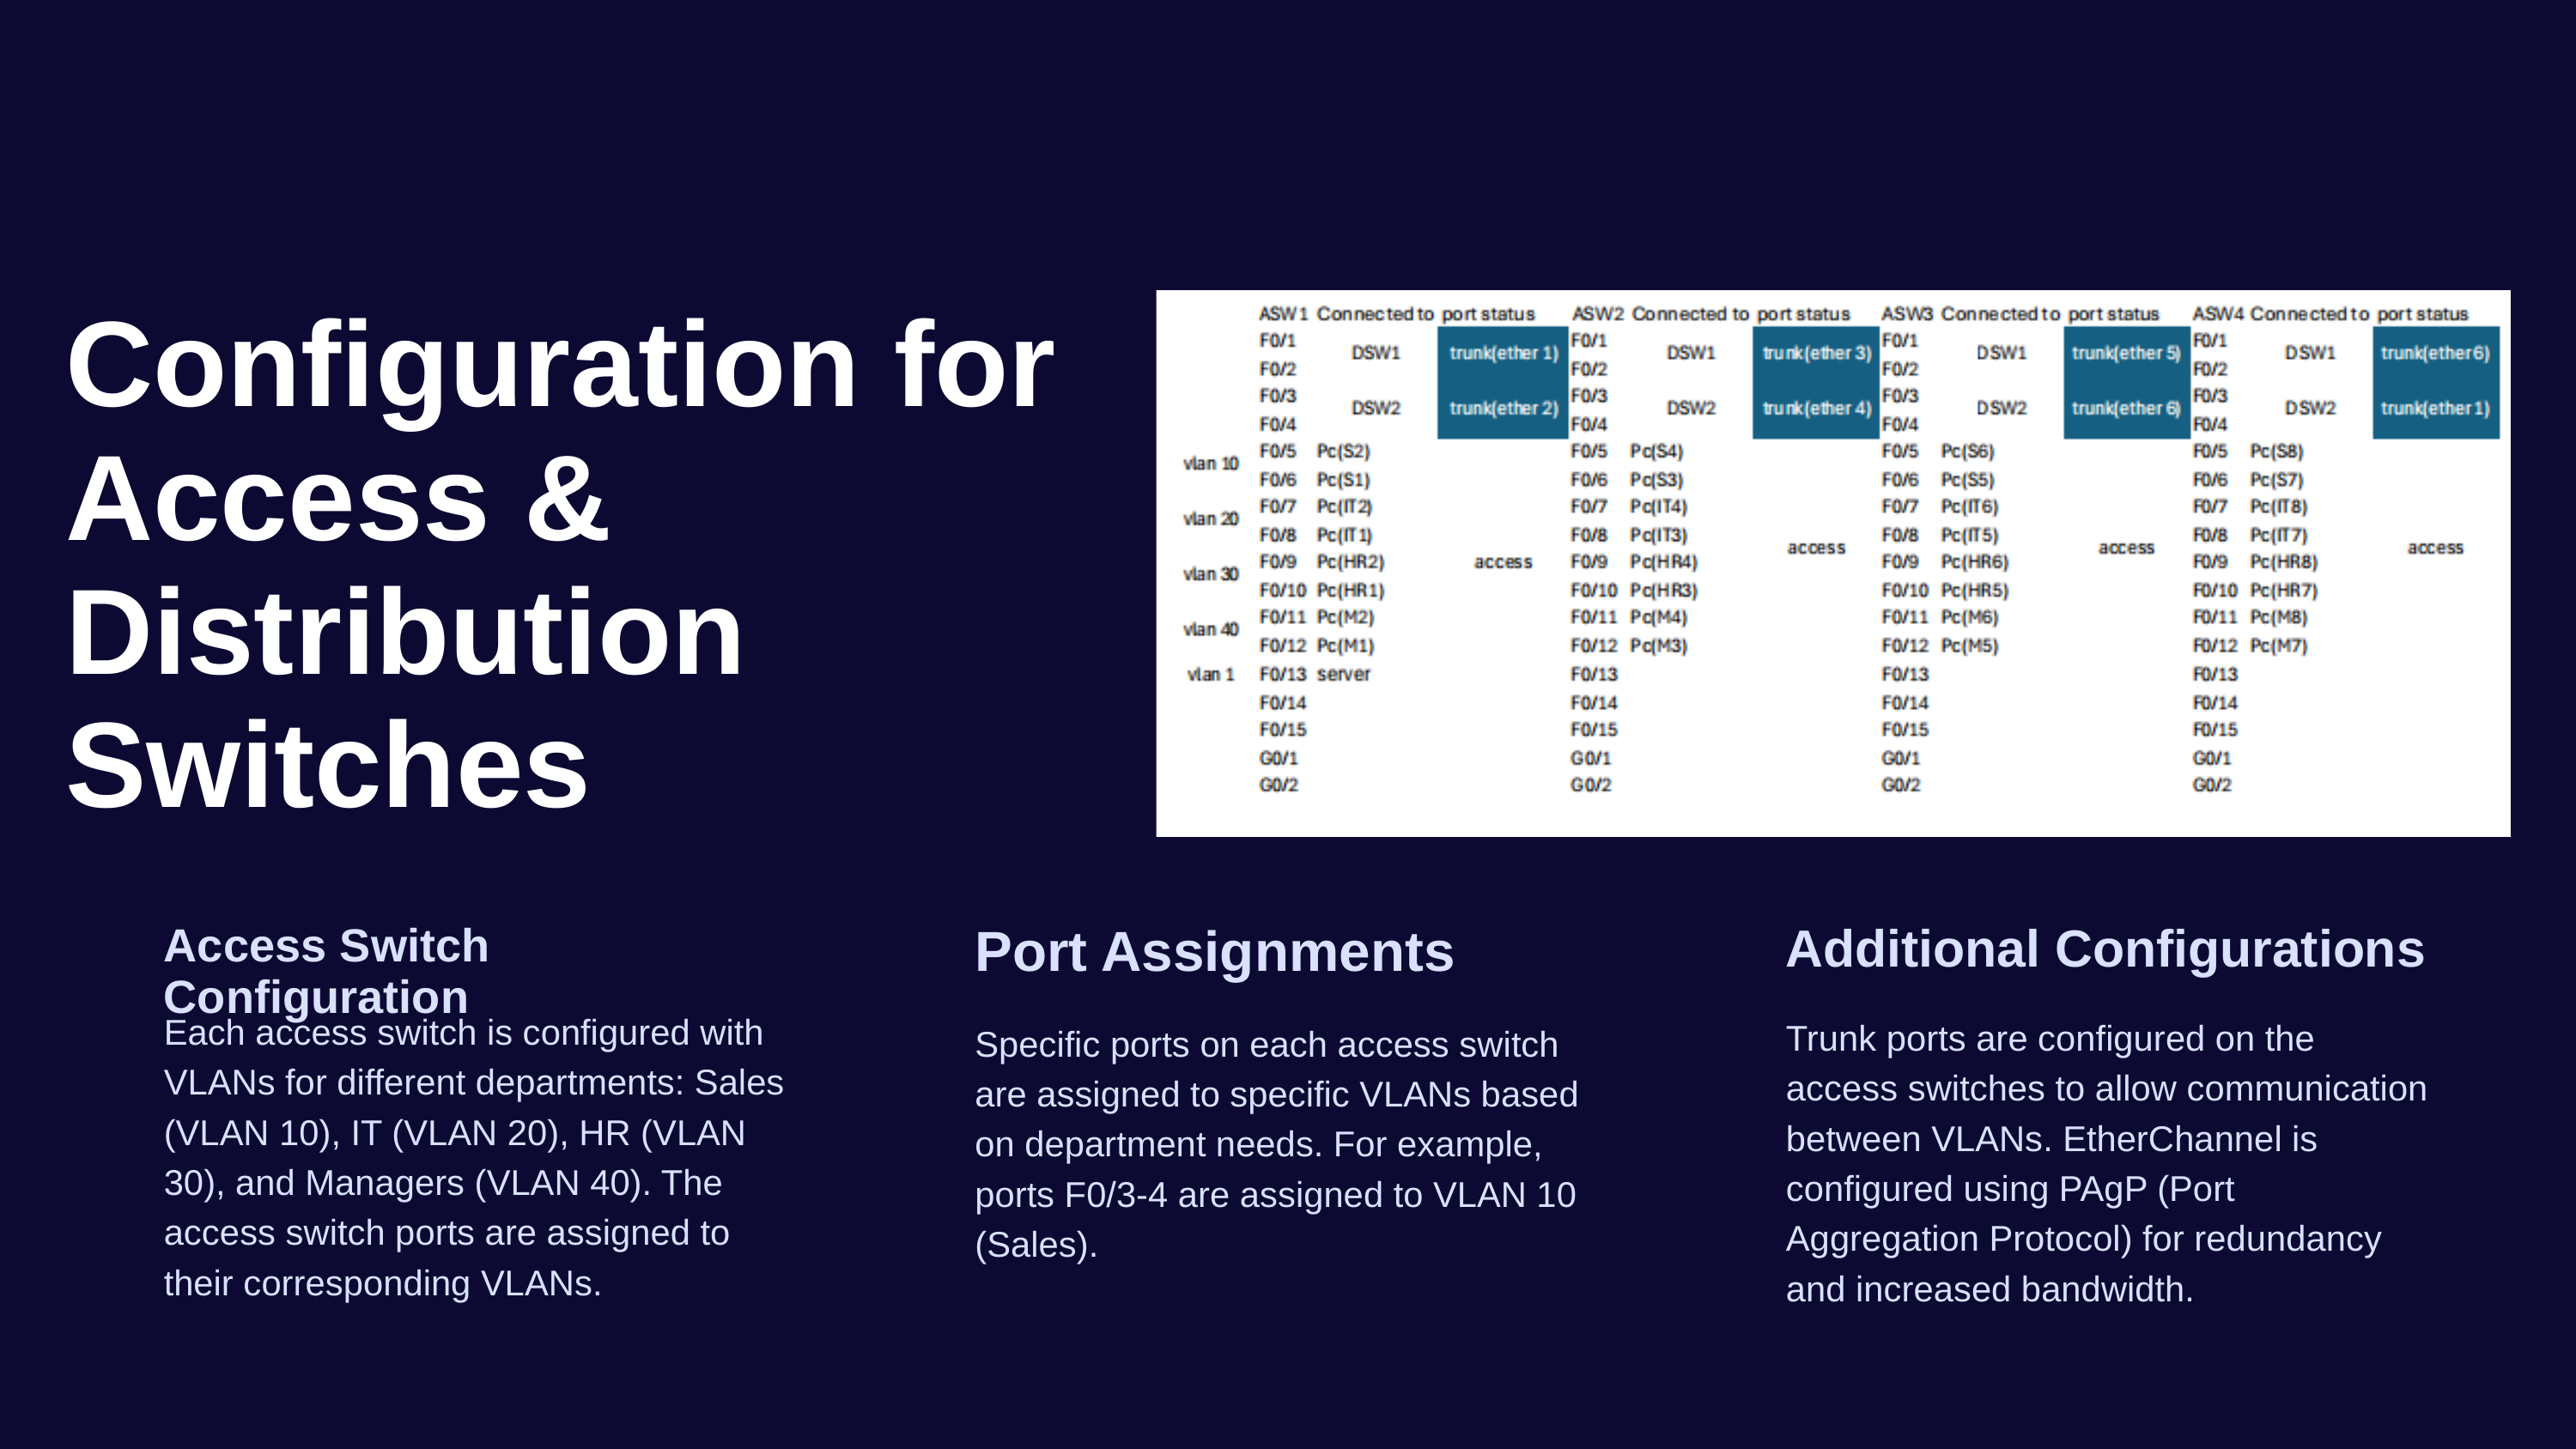

Configuration for Access & Distribution Switches
Access Switch Configuration
Each access switch is configured with VLANs for different departments: Sales (VLAN 10), IT (VLAN 20), HR (VLAN 30), and Managers (VLAN 40). The access switch ports are assigned to their corresponding VLANs.
Port Assignments
Specific ports on each access switch are assigned to specific VLANs based on department needs. For example, ports F0/3-4 are assigned to VLAN 10 (Sales).
Additional Configurations
Trunk ports are configured on the access switches to allow communication between VLANs. EtherChannel is configured using PAgP (Port Aggregation Protocol) for redundancy and increased bandwidth.